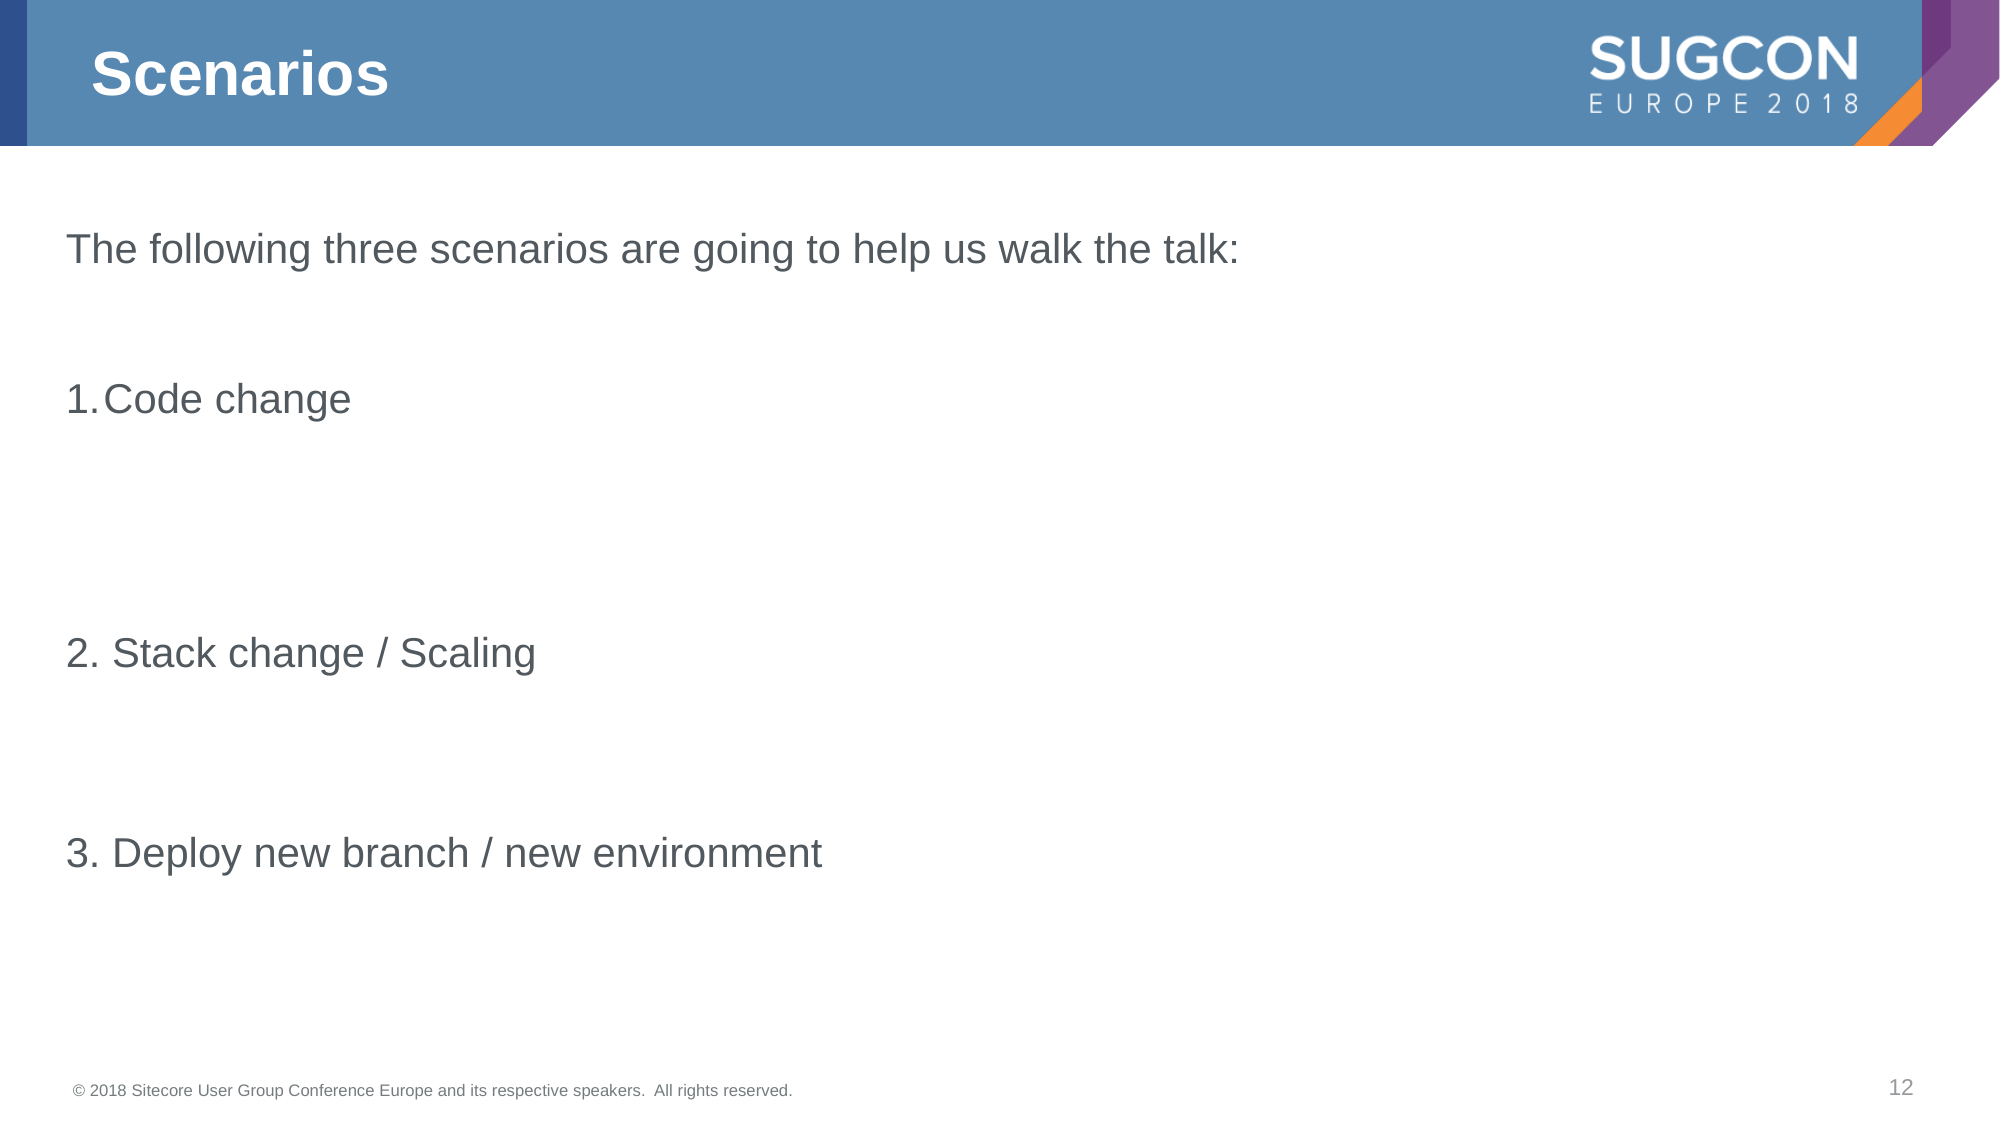

Scenarios
The following three scenarios are going to help us walk the talk:

Code change

 Stack change / Scaling
 Deploy new branch / new environment

12